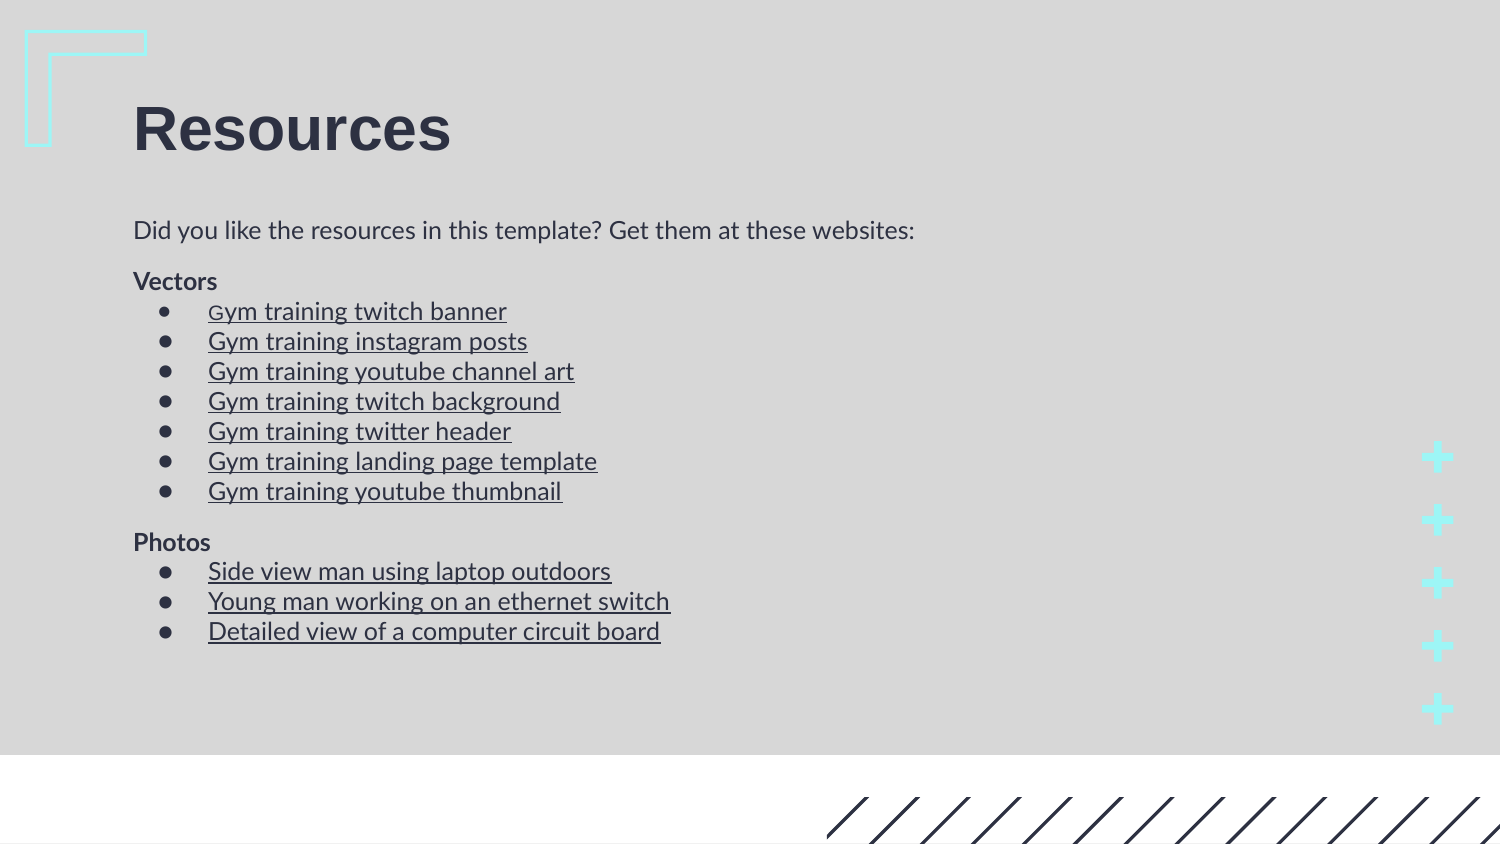

# Resources
Did you like the resources in this template? Get them at these websites:
Vectors
Gym training twitch banner
Gym training instagram posts
Gym training youtube channel art
Gym training twitch background
Gym training twitter header
Gym training landing page template
Gym training youtube thumbnail
Photos
Side view man using laptop outdoors
Young man working on an ethernet switch
Detailed view of a computer circuit board